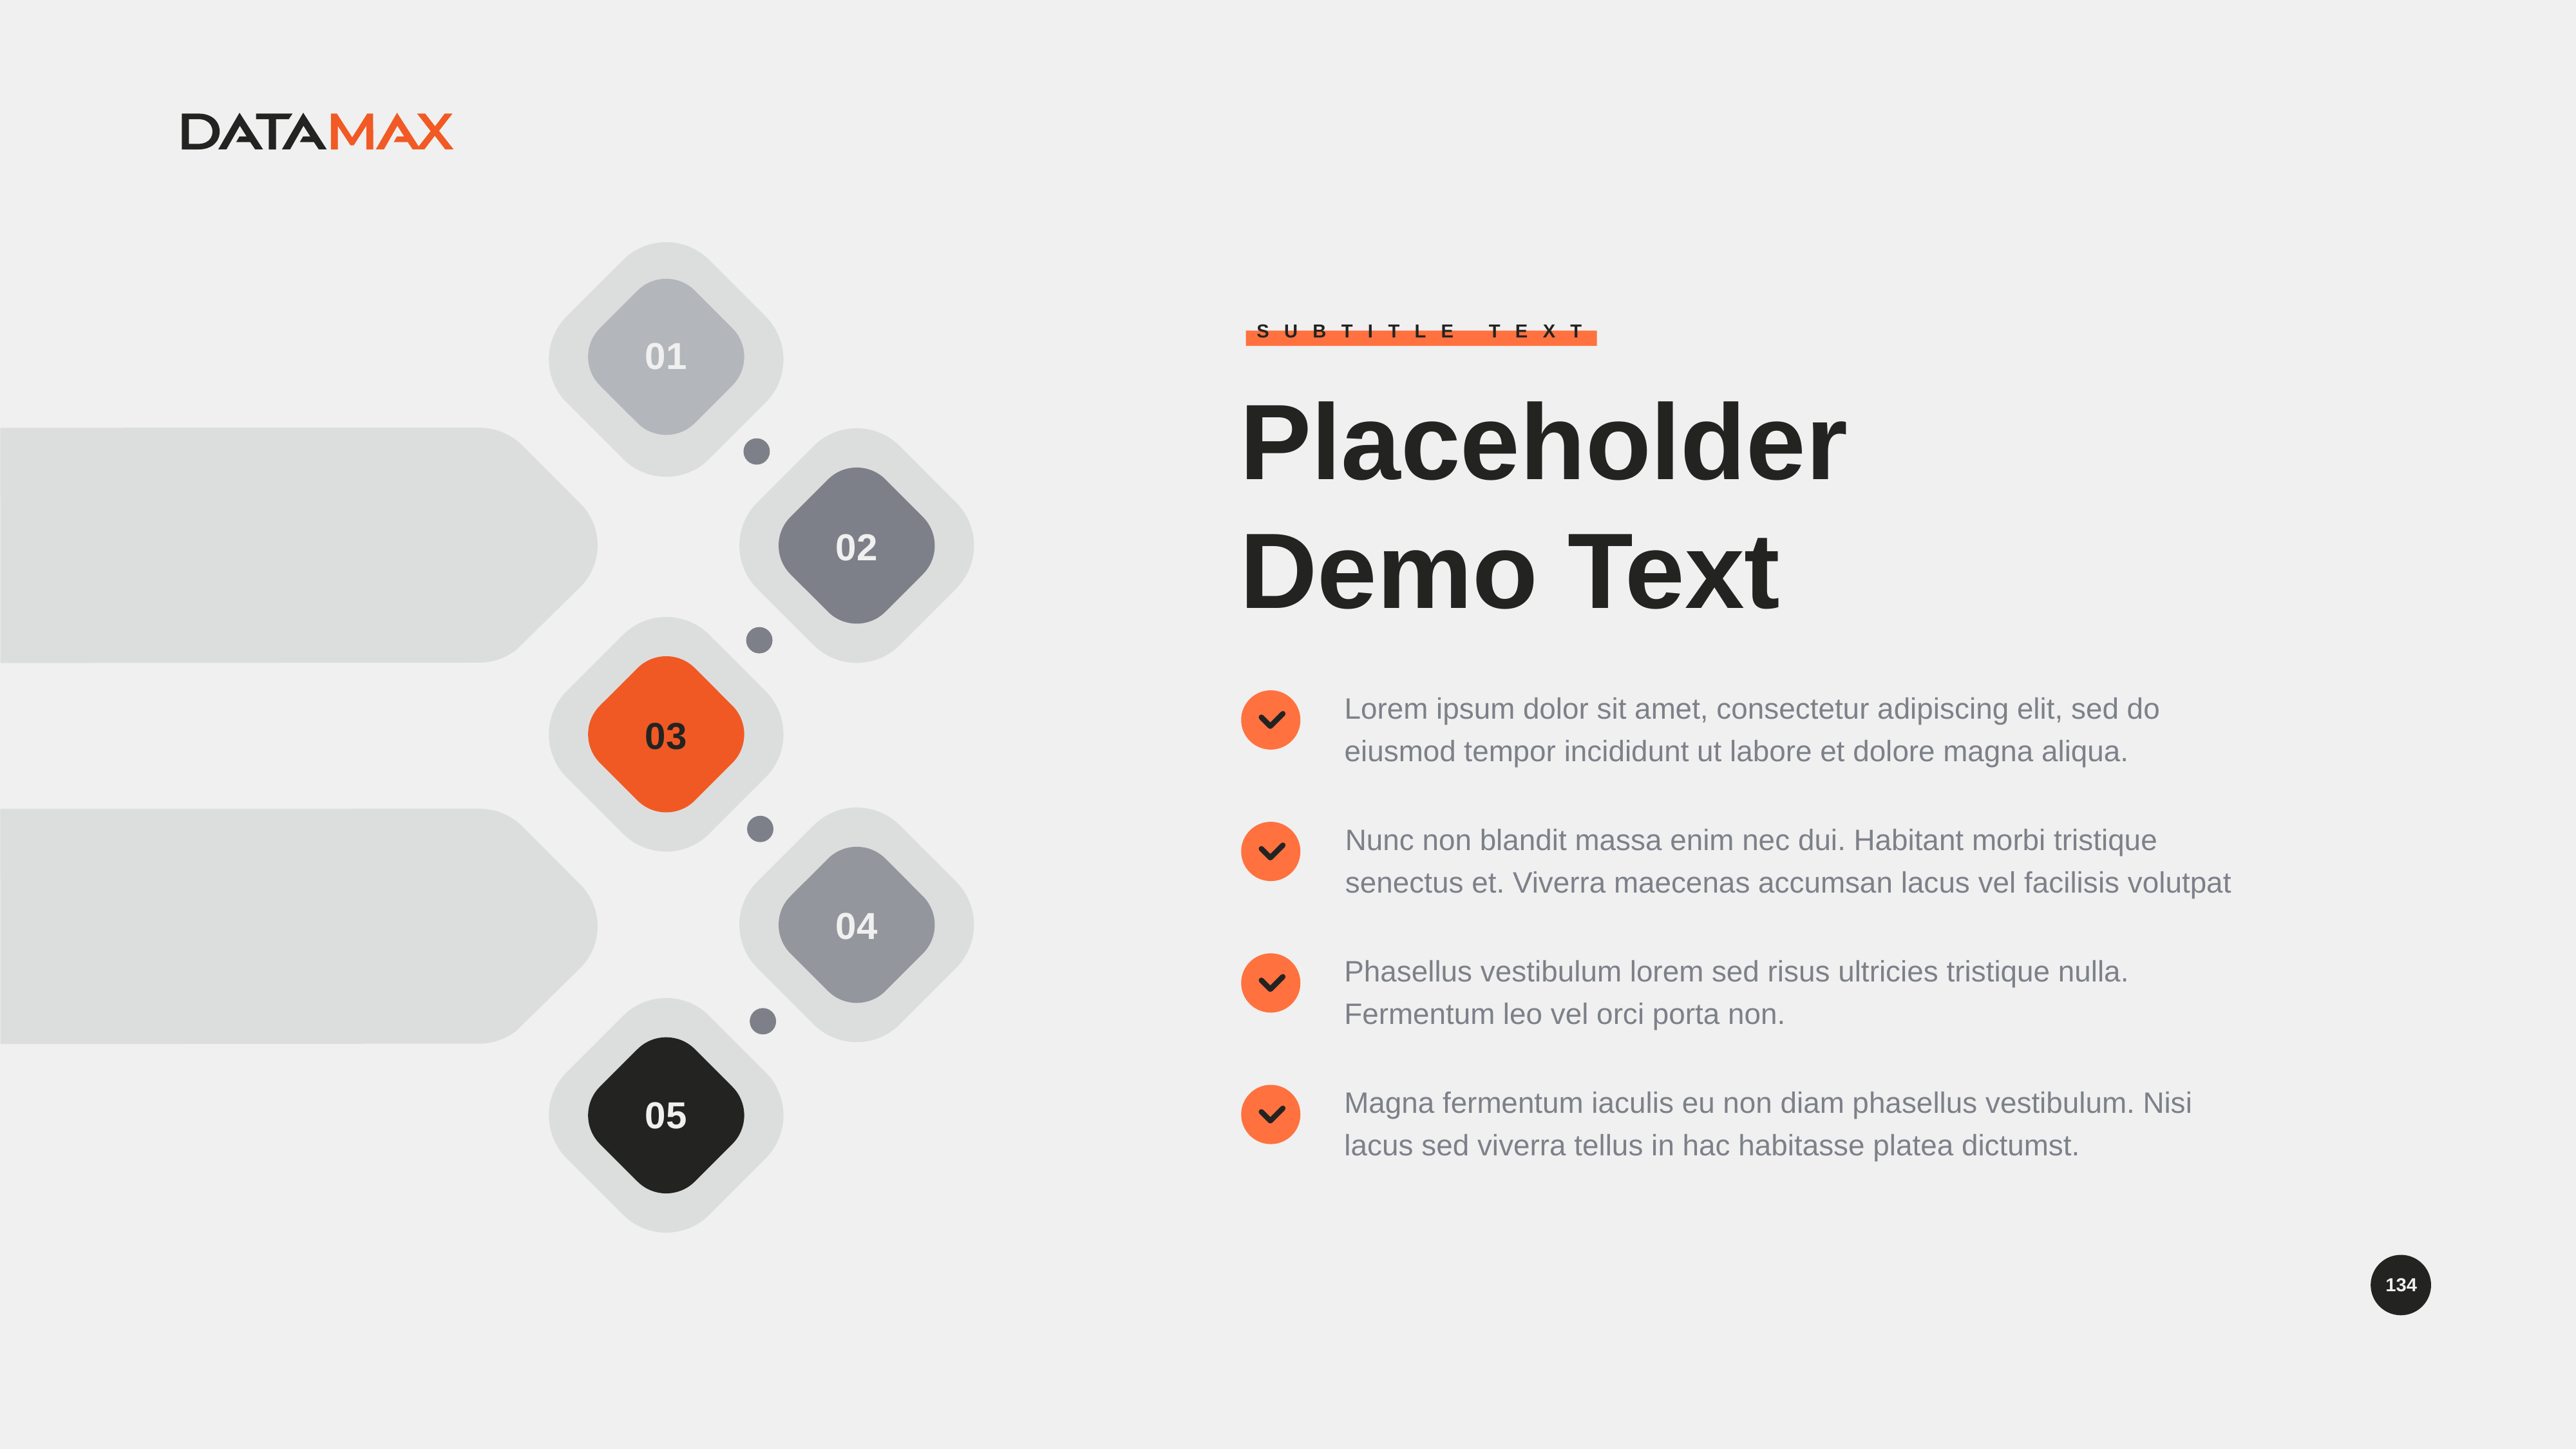

01

02

03

04

05
Subtitle Text

Placeholder Demo Text

Lorem ipsum dolor sit amet, consectetur adipiscing elit, sed do eiusmod tempor incididunt ut labore et dolore magna aliqua.

Nunc non blandit massa enim nec dui. Habitant morbi tristique senectus et. Viverra maecenas accumsan lacus vel facilisis volutpat

Phasellus vestibulum lorem sed risus ultricies tristique nulla. Fermentum leo vel orci porta non.

Magna fermentum iaculis eu non diam phasellus vestibulum. Nisi lacus sed viverra tellus in hac habitasse platea dictumst.

134